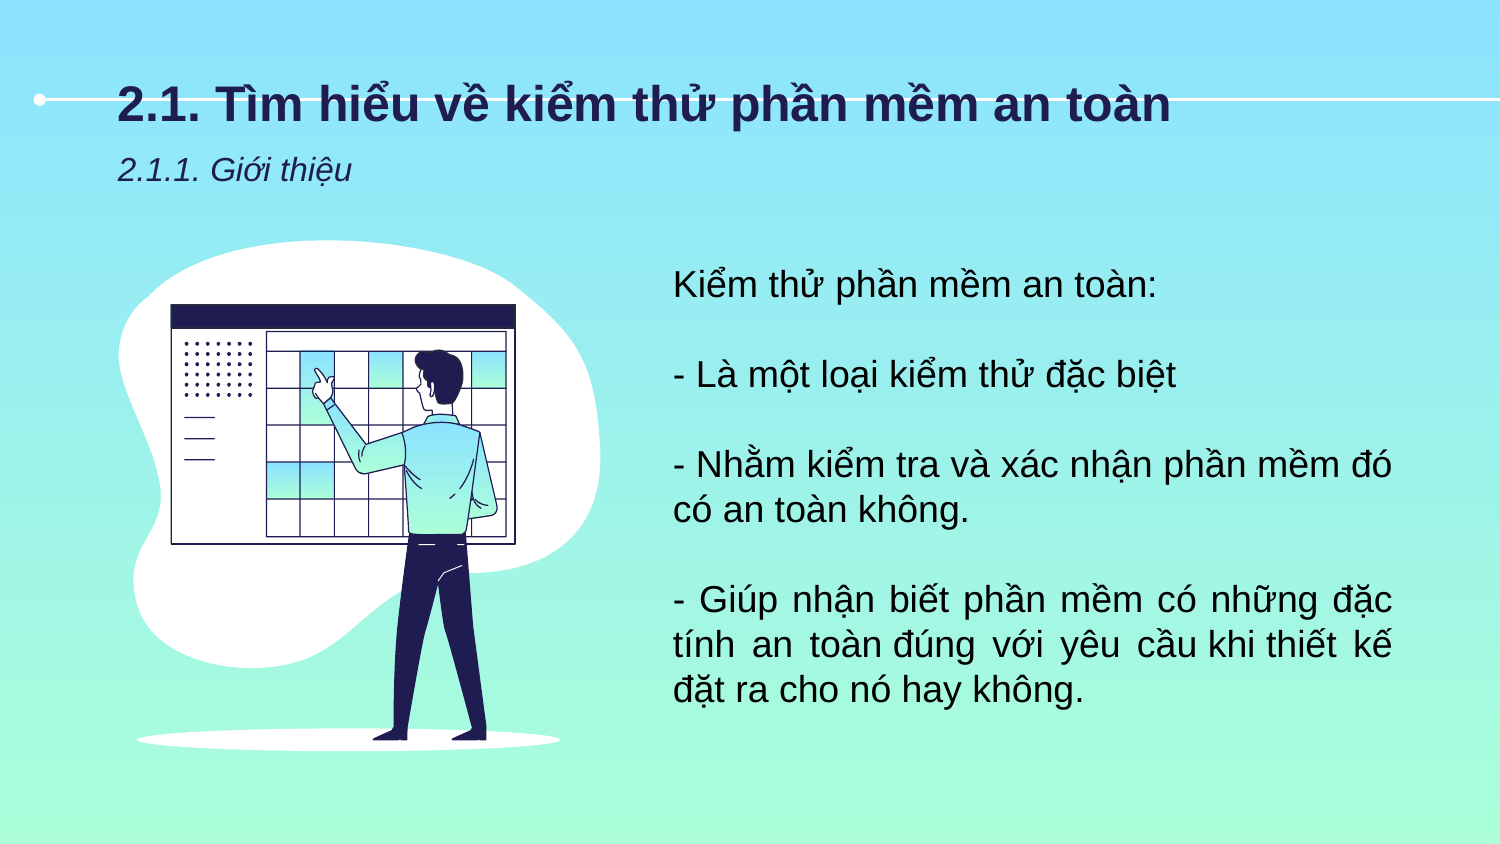

2.1. Tìm hiểu về kiểm thử phần mềm an toàn
2.1.1. Giới thiệu

Kiểm thử phần mềm an toàn:

- Là một loại kiểm thử đặc biệt

- Nhằm kiểm tra và xác nhận phần mềm đó có an toàn không.

- Giúp nhận biết phần mềm có những đặc tính an toàn đúng với yêu cầu khi thiết kế đặt ra cho nó hay không.